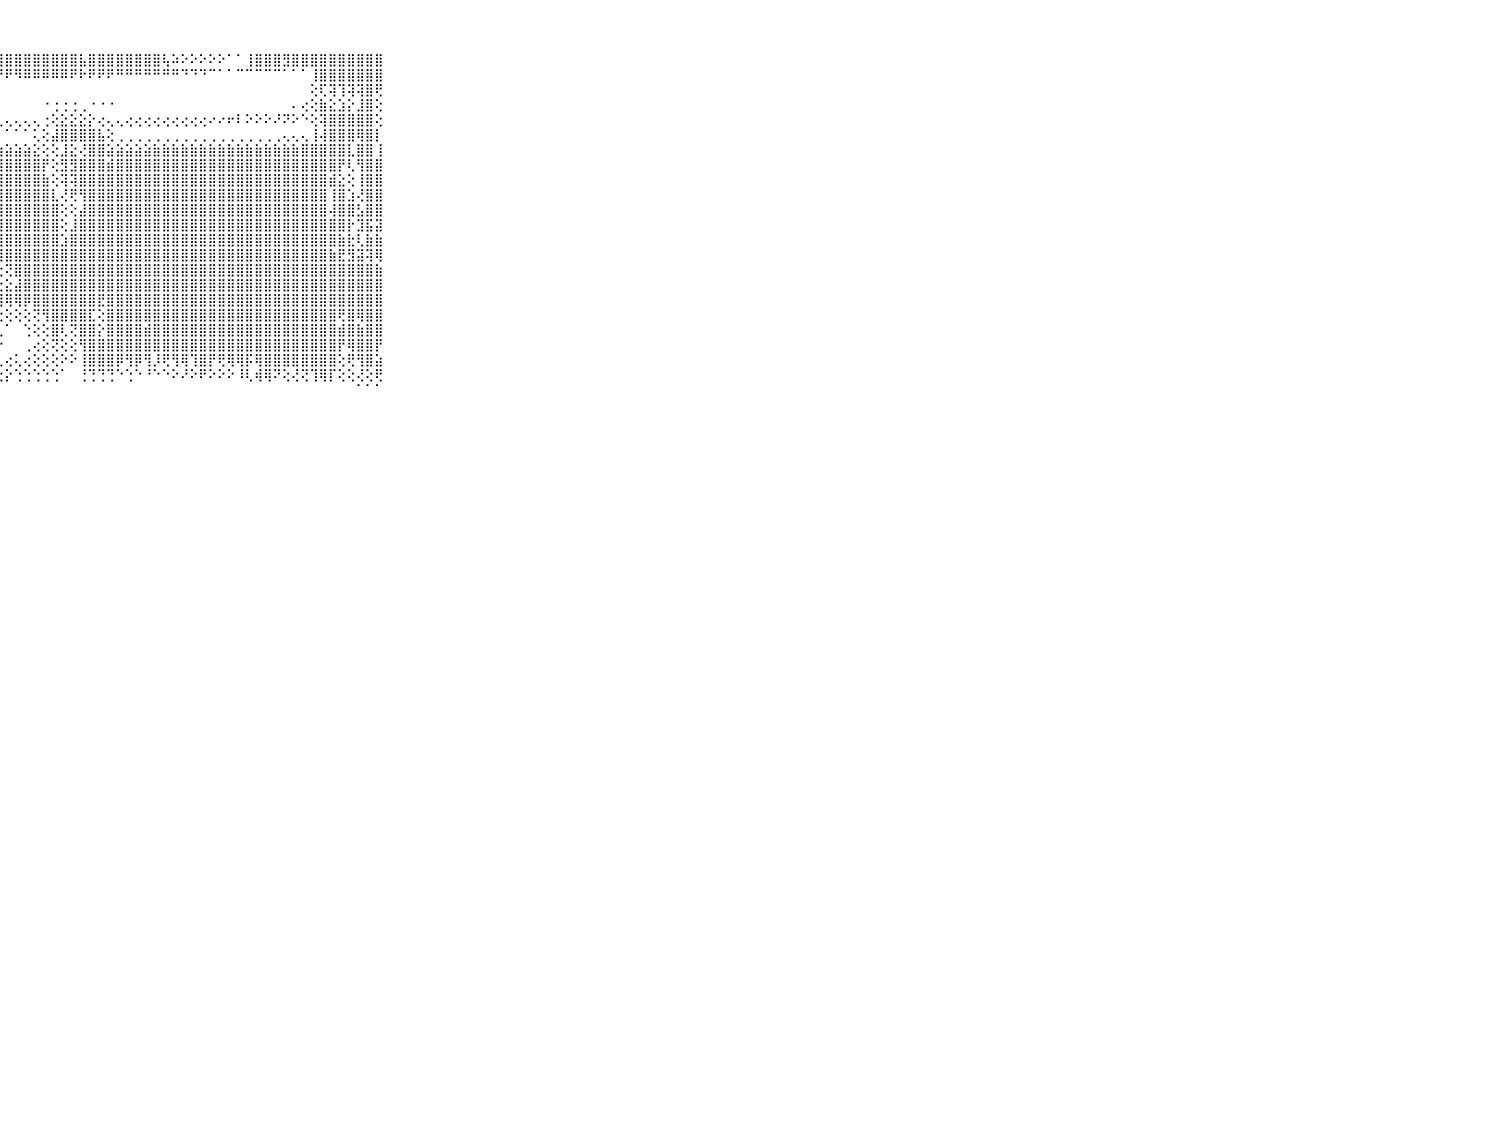

⠀⠀⠀⠀⠀⠀⠀⠀⠀⠀⠀⣵⣧⣼⣧⣿⣵⣿⣼⣿⣼⣷⣿⣷⣿⣾⣿⣿⣿⣿⣿⣿⣿⣿⣿⣿⣧⣿⣿⣿⣿⣿⣿⣿⣿⢧⠵⠕⠕⠕⠕⠕⠁⠁⢸⣿⣿⣿⣻⣿⣿⣿⣿⣿⣿⣿⣿⣿⣿⠀⠀⠀⠀⠀⠀⠀⠀⠀⠀⠀⠀
⠀⠀⠀⠀⠀⠀⠀⠀⠀⠀⠀⢿⢿⢿⢿⢿⢿⢿⢿⢿⢿⢟⢿⢟⢟⢟⠟⠟⠟⠻⠿⠿⠿⠿⠿⠟⠗⠟⠟⠟⠛⠛⠛⠛⠛⠛⠛⠙⠙⠙⠉⠁⠁⠉⠉⠉⠉⠉⠁⠁⠁⢸⣿⣿⣿⣿⣿⣿⣿⠀⠀⠀⠀⠀⠀⠀⠀⠀⠀⠀⠀
⠀⠀⠀⠀⠀⠀⠀⠀⠀⠀⠀⠀⠀⠀⠀⠀⠀⠀⠀⠀⠀⠀⠀⠀⠀⠀⠀⠀⠀⠀⠀⠀⠀⠀⠀⠀⠀⠀⠀⠀⠀⠀⠀⠀⠀⠀⠀⠀⠀⠀⠀⠀⠀⠀⠀⠀⠀⠀⠀⠀⠀⢕⢏⢽⢹⢽⢽⣿⢟⠀⠀⠀⠀⠀⠀⠀⠀⠀⠀⠀⠀
⠀⠀⠀⠀⠀⠀⠀⠀⠀⠀⠀⠄⠄⠄⠄⠄⠄⠄⠄⠄⠄⠄⠄⠄⠄⠄⠀⠀⠀⠀⠀⠀⠐⢐⢐⢐⢀⠐⠐⠐⠀⠀⠀⠀⠀⠀⠀⠀⠀⠀⠀⠀⠀⠀⠀⠀⠀⠀⠀⠄⢔⢕⣷⣕⣱⡕⣸⣿⢕⠀⠀⠀⠀⠀⠀⠀⠀⠀⠀⠀⠀
⠀⠀⠀⠀⠀⠀⠀⠀⠀⠀⠀⢀⢁⢁⢅⢅⢅⢅⢅⢅⢅⢄⢄⢄⢄⢄⢄⢄⢄⢄⢄⢄⢐⢕⣕⣕⣕⡕⢔⢄⢄⢔⢔⢔⢔⢔⢔⢔⢔⢔⠔⠔⠖⠇⠕⠕⠕⠜⠝⠕⠑⢕⢽⣿⣿⣿⣿⣿⢕⠀⠀⠀⠀⠀⠀⠀⠀⠀⠀⠀⠀
⠀⠀⠀⠀⠀⠀⠀⠀⠀⠀⠀⠁⠁⠁⠁⠁⠁⠁⠁⠁⠁⠁⠁⠁⠁⠁⠁⠁⠁⠁⠁⢅⢕⣼⣿⣿⣿⣿⣧⢕⢀⢀⢀⢀⢀⢀⢀⢀⢀⢀⢀⢀⢀⢀⢀⢀⢀⢀⢄⢄⢄⢸⢼⣿⣿⣿⢿⣿⡇⠀⠀⠀⠀⠀⠀⠀⠀⠀⠀⠀⠀
⠀⠀⠀⠀⠀⠀⠀⠀⠀⠀⠀⣐⣑⣕⣕⣕⣕⣕⣕⣕⣕⣕⣕⣕⣕⣱⣵⣵⣵⣵⣵⣕⢕⢕⣸⣕⢜⣿⣿⣵⣵⣵⣵⣵⣷⣷⣷⣷⣷⣷⣷⣷⣷⣷⣷⣷⣷⣷⣷⣷⣿⣿⣿⣿⣿⣇⣿⣿⢸⠀⠀⠀⠀⠀⠀⠀⠀⠀⠀⠀⠀
⠀⠀⠀⠀⠀⠀⠀⠀⠀⠀⠀⢝⢹⣿⣿⣿⣿⣿⣿⣿⣿⡏⢝⢽⣿⣿⣿⣿⣿⣿⣿⣿⡟⢕⣻⣻⣿⣿⣿⣾⣿⣿⣿⣿⣿⣿⣿⣿⣿⣿⣿⣿⣿⣿⣿⣿⣿⣿⣿⣿⣿⣿⣿⣿⡟⢇⢻⣿⣿⠀⠀⠀⠀⠀⠀⠀⠀⠀⠀⠀⠀
⠀⠀⠀⠀⠀⠀⠀⠀⠀⠀⠀⠕⢸⣿⣿⣿⣿⣿⣿⣿⣿⡇⢕⢹⣿⣿⣿⣿⣿⣿⣿⣿⣷⢕⢽⢽⣿⣿⣿⣿⣿⣿⣿⣿⣿⣿⣿⣿⣿⣿⣿⣿⣿⣿⣿⣿⣿⣿⣿⣿⣿⣿⣿⣾⣕⢕⢸⣿⣿⠀⠀⠀⠀⠀⠀⠀⠀⠀⠀⠀⠀
⠀⠀⠀⠀⠀⠀⠀⠀⠀⠀⠀⠁⢜⣿⣿⣿⣿⣿⣿⣿⣿⣧⢕⢸⣿⣿⣿⣿⣿⣿⣿⣿⣿⣇⢜⢟⢻⣿⣿⣿⣿⣿⣿⣿⣿⣿⣿⣿⣿⣿⣿⣿⣿⣿⣿⣿⣿⣿⣿⣿⣿⣿⣿⢸⣿⣱⢜⣿⣿⠀⠀⠀⠀⠀⠀⠀⠀⠀⠀⠀⠀
⠀⠀⠀⠀⠀⠀⠀⠀⠀⠀⠀⠀⢕⣿⣿⣿⣿⣿⣿⣿⣿⣿⢕⢸⣿⣿⣿⣿⣿⣿⣿⣿⣿⣿⢕⢕⣼⣿⣿⣿⣿⣿⣿⣿⣿⣿⣿⣿⣿⣿⣿⣿⣿⣿⣿⣿⣿⣿⣿⣿⣿⣿⣿⢼⣿⣿⣣⣿⣿⠀⠀⠀⠀⠀⠀⠀⠀⠀⠀⠀⠀
⠀⠀⠀⠀⠀⠀⠀⠀⠀⠀⠀⢄⢕⣿⣿⣿⣿⣿⣿⣿⣿⣿⢕⢕⣿⣿⣿⢿⣿⣿⣿⣿⣿⣿⢕⣸⣿⣿⣿⣿⣿⣿⣿⣿⣿⣿⣿⣿⣿⣿⣿⣿⣿⣿⣿⣿⣿⣿⣿⣿⣿⣿⣿⣿⣿⡗⣹⣯⣽⠀⠀⠀⠀⠀⠀⠀⠀⠀⠀⠀⠀
⠀⠀⠀⠀⠀⠀⠀⠀⠀⠀⠀⢕⠅⣿⣿⣿⣿⣿⣿⣿⣿⣿⡕⢕⣿⣿⣿⣸⣿⣿⣿⣿⣿⣿⣱⣿⣿⣿⣿⣿⣿⣿⣿⣿⣿⣿⣿⣿⣿⣿⣿⣿⣿⣿⣿⣿⣿⣿⣿⣿⣿⣿⣿⣿⣷⣗⢇⣷⣷⠀⠀⠀⠀⠀⠀⠀⠀⠀⠀⠀⠀
⠀⠀⠀⠀⠀⠀⠀⠀⠀⠀⠀⡇⢅⣿⣿⣿⣿⣿⣿⣿⣿⣿⢇⢕⣿⣿⢟⢿⣿⣿⣿⣿⣿⣿⣿⣿⣿⣿⣿⣿⣿⣿⣿⣿⣿⣿⣿⣿⣿⣿⣿⣿⣿⣿⣿⣿⣿⣿⣿⣿⣿⣿⣿⣷⣟⣻⣽⢽⢿⠀⠀⠀⠀⠀⠀⠀⠀⠀⠀⠀⠀
⠀⠀⠀⠀⠀⠀⠀⠀⠀⠀⠀⣿⣿⣿⣿⣿⣿⣿⣿⣿⣿⣿⣿⣿⣿⣧⡕⢕⢝⣿⣿⣿⣿⣿⣿⣿⣿⣿⣿⣿⣿⣿⣿⣿⣿⣿⣿⣿⣿⣿⣿⣿⣿⣿⣿⣿⣿⣿⣿⣿⣿⣿⣿⣿⣿⣿⣿⣿⣷⠀⠀⠀⠀⠀⠀⠀⠀⠀⠀⠀⠀
⠀⠀⠀⠀⠀⠀⠀⠀⠀⠀⠀⣿⡿⣿⣿⣿⣿⣿⣿⣿⣿⡿⣿⣿⣿⣿⣷⢕⣕⣼⣿⣿⣿⣿⣿⣿⣿⣿⣿⣿⣿⣿⣿⣿⣿⣿⣿⣿⣿⣿⣿⣿⣿⣿⣿⣿⣿⣿⣿⣿⣿⣿⣿⣿⣿⣿⣿⣿⣿⠀⠀⠀⠀⠀⠀⠀⠀⠀⠀⠀⠀
⠀⠀⠀⠀⠀⠀⠀⠀⠀⠀⠀⣹⣻⣯⣾⡿⢿⢿⢿⢿⢿⣯⣹⣸⣿⣿⡿⢿⢿⢿⡿⣿⣿⣿⣿⣿⣿⣿⣟⣿⣿⣿⣿⣿⣿⣿⣿⣿⣿⣿⣿⣿⣿⣿⣿⣿⣿⣿⣿⣿⣿⣿⣿⣿⣿⣿⣿⣿⣿⠀⠀⠀⠀⠀⠀⠀⠀⠀⠀⠀⠀
⠀⠀⠀⠀⠀⠀⠀⠀⠀⠀⠀⢿⢿⡟⢏⢕⢕⢕⢕⢕⢕⢞⢿⢻⣿⡻⢇⢕⢕⢕⢕⢝⢻⣿⣿⣿⣿⣏⢕⣿⣿⣿⣿⣿⣿⣿⣿⣿⣿⣿⣿⣿⣿⣿⣿⣿⣿⣿⣿⣿⣿⣿⣿⣿⢟⣿⢿⣿⣿⠀⠀⠀⠀⠀⠀⠀⠀⠀⠀⠀⠀
⠀⠀⠀⠀⠀⠀⠀⠀⠀⠀⠀⠁⠁⠁⠁⠁⠁⠁⠁⠁⢁⢁⠁⢁⢁⢁⢁⢅⠁⠀⢑⢕⢕⣿⢇⢝⣿⣿⡕⣿⣿⣿⣿⣾⣿⣿⣿⣿⣿⣿⣿⣿⣿⣿⣿⣿⣿⣿⣿⣿⣿⣿⣿⣿⣾⣿⣷⣿⣿⠀⠀⠀⠀⠀⠀⠀⠀⠀⠀⠀⠀
⠀⠀⠀⠀⠀⠀⠀⠀⠀⠀⠀⢕⢕⡇⢕⠁⠀⠀⠁⢕⢕⢕⢕⢕⣷⢕⢕⠕⠀⠀⢀⢔⢕⢝⢕⢕⢻⣿⣿⣿⣿⣿⣿⣿⣿⣿⣿⣿⣿⣿⣿⣿⣿⣿⣿⣿⣿⣿⣿⣿⣿⣿⣿⣿⡟⢿⣿⣿⡟⠀⠀⠀⠀⠀⠀⠀⠀⠀⠀⠀⠀
⠀⠀⠀⠀⠀⠀⠀⠀⠀⠀⠀⢕⣷⡇⢕⠁⢀⢀⢀⢕⢕⢕⢜⣷⡏⢕⢕⢄⢔⢅⢔⢕⢕⢕⠕⠕⢸⣿⣿⣿⡿⢻⡿⢻⡸⢟⢻⢿⢹⣿⡟⢟⢿⢿⡯⢿⣿⣿⣿⣿⣿⣿⣿⣿⢕⢟⢻⣿⣵⠀⠀⠀⠀⠀⠀⠀⠀⠀⠀⠀⠀
⠀⠀⠀⠀⠀⠀⠀⠀⠀⠀⠀⢅⢕⢅⢅⢅⢕⢕⢕⢕⢕⢕⢕⣜⣝⣕⡕⢕⡕⢑⢑⢑⢑⢑⠁⠀⢘⢙⢙⢙⠑⢑⠑⠘⠑⠑⠕⠜⠕⠟⠕⠕⠕⠸⢇⢾⢿⠝⢕⢜⢝⢹⢿⡏⢕⢕⢜⢕⢟⠀⠀⠀⠀⠀⠀⠀⠀⠀⠀⠀⠀
⠀⠀⠀⠀⠀⠀⠀⠀⠀⠀⠀⠀⠀⠀⠀⠀⠀⠀⠀⠀⠀⠀⠀⠀⠀⠀⠀⠀⠀⠀⠀⠀⠀⠀⠀⠀⠀⠀⠀⠀⠀⠀⠀⠀⠀⠀⠀⠀⠀⠀⠀⠀⠀⠀⠀⠀⠀⠀⠀⠀⠀⠀⠀⠀⠀⠀⠁⠁⠁⠀⠀⠀⠀⠀⠀⠀⠀⠀⠀⠀⠀